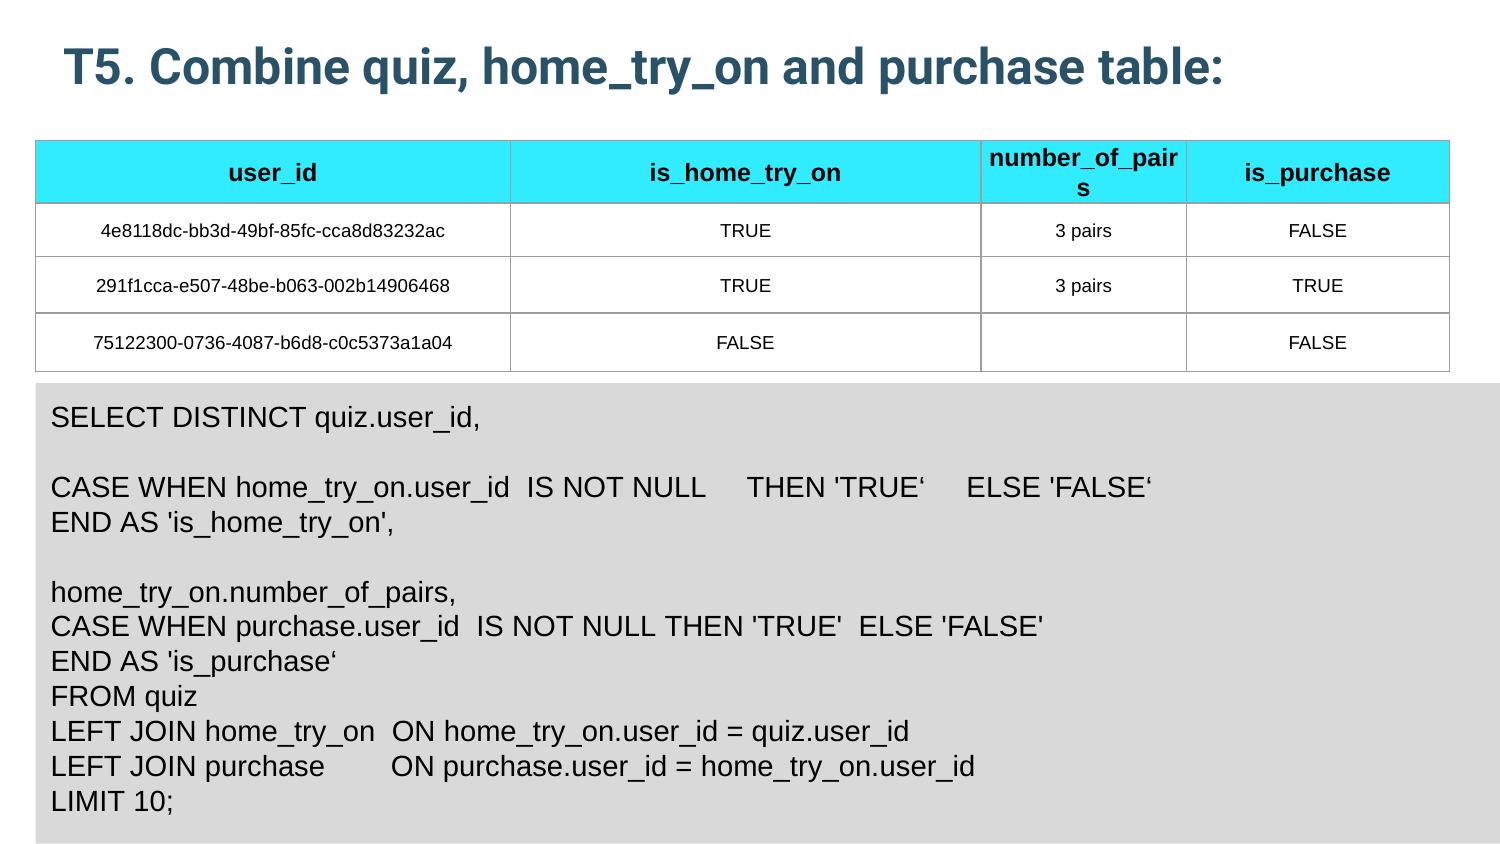

T5. Combine quiz, home_try_on and purchase table:

| user\_id | is\_home\_try\_on | number\_of\_pairs | is\_purchase |
| --- | --- | --- | --- |
| 4e8118dc-bb3d-49bf-85fc-cca8d83232ac | TRUE | 3 pairs | FALSE |
| 291f1cca-e507-48be-b063-002b14906468 | TRUE | 3 pairs | TRUE |
| 75122300-0736-4087-b6d8-c0c5373a1a04 | FALSE |  | FALSE |
SELECT DISTINCT quiz.user_id,

CASE WHEN home_try_on.user_id  IS NOT NULL     THEN 'TRUE‘     ELSE 'FALSE‘
END AS 'is_home_try_on',

home_try_on.number_of_pairs,
CASE WHEN purchase.user_id  IS NOT NULL THEN 'TRUE'  ELSE 'FALSE'
END AS 'is_purchase‘
FROM quiz
LEFT JOIN home_try_on  ON home_try_on.user_id = quiz.user_id
LEFT JOIN purchase        ON purchase.user_id = home_try_on.user_id
LIMIT 10;